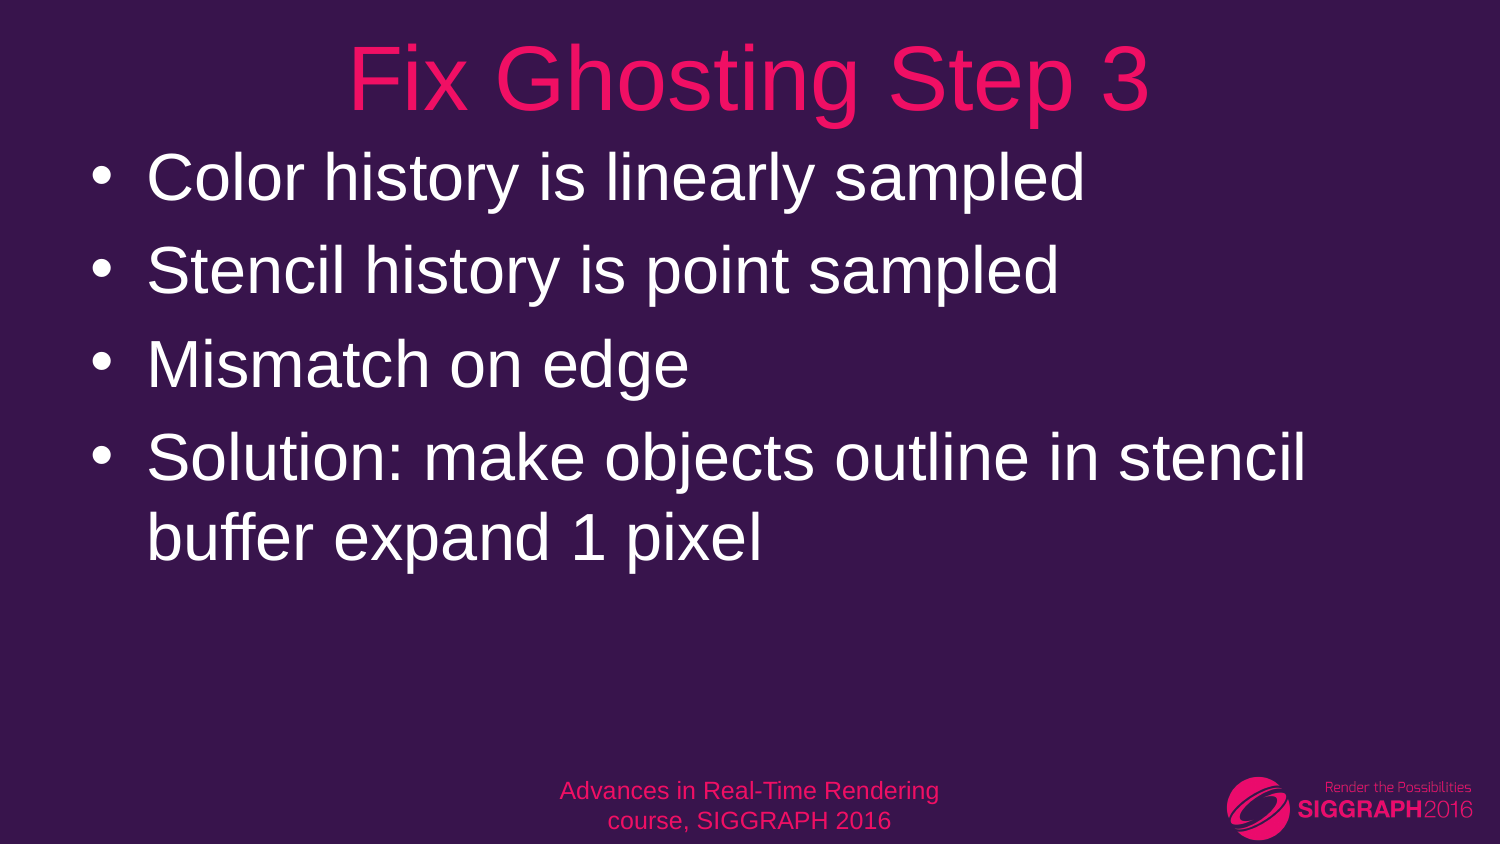

# Fix Ghosting Step 3
Color history is linearly sampled
Stencil history is point sampled
Mismatch on edge
Solution: make objects outline in stencil buffer expand 1 pixel

Advances in Real-Time Rendering course, SIGGRAPH 2016